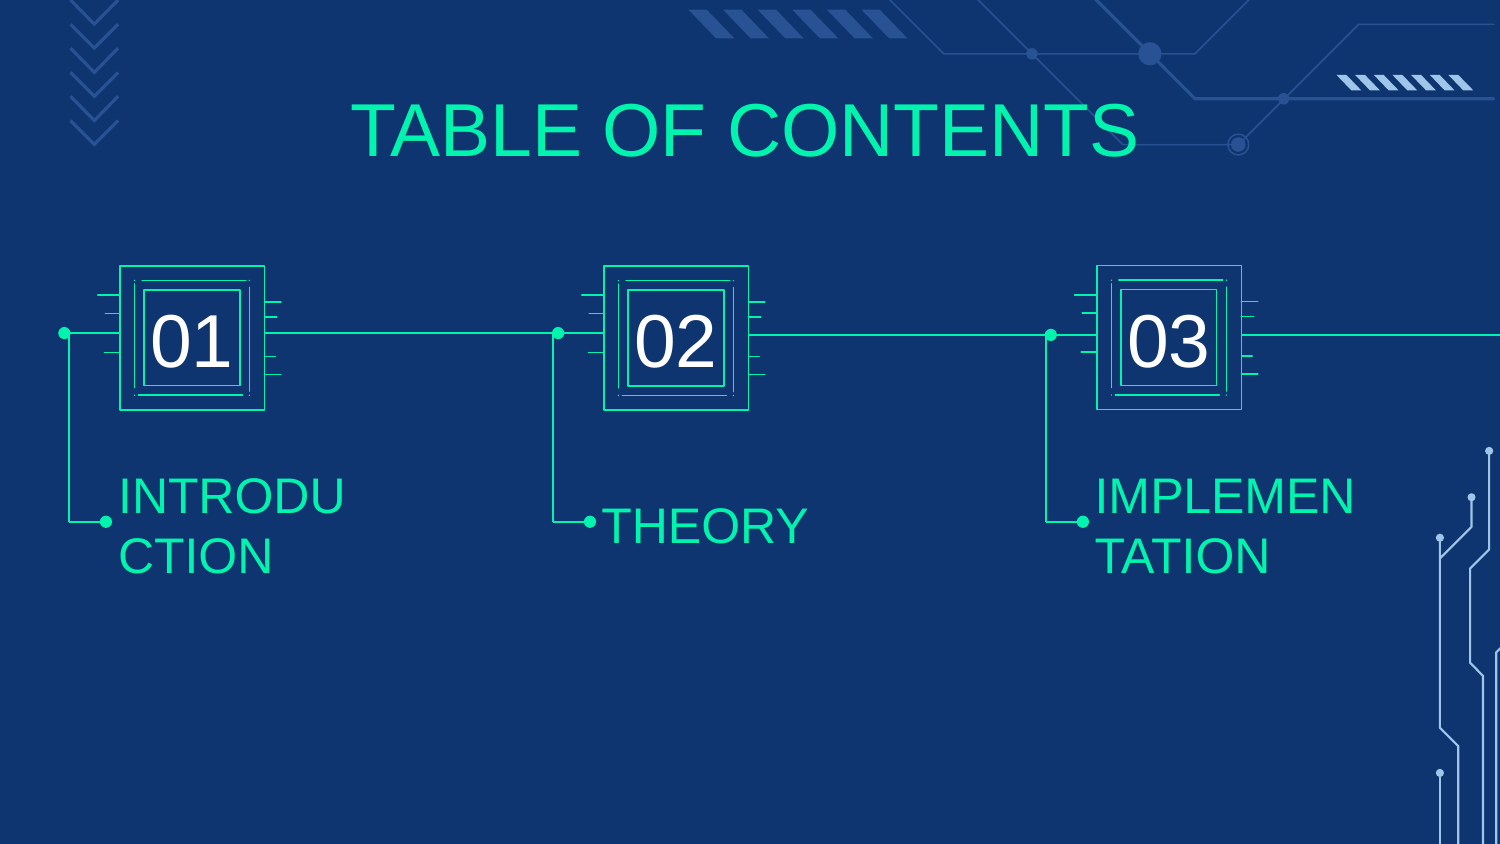

# TABLE OF CONTENTS
01
02
03
INTRODUCTION
THEORY
IMPLEMENTATION